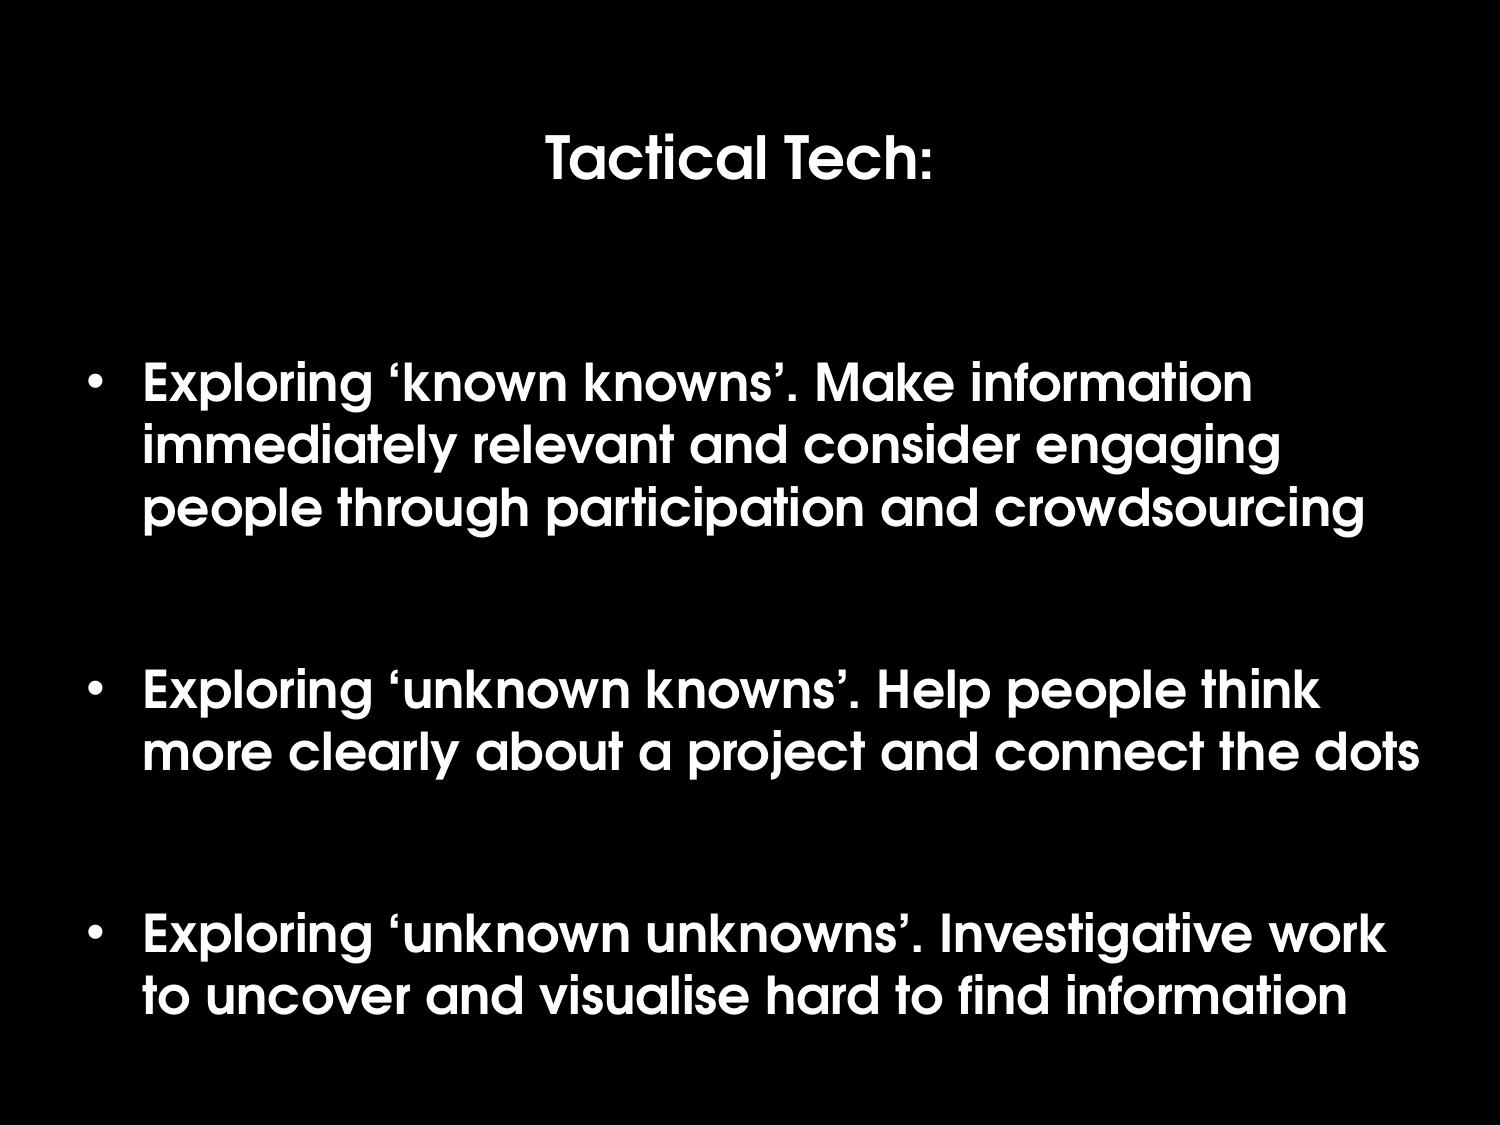

# Tactical Tech:
Exploring ‘known knowns’. Make information immediately relevant and consider engaging people through participation and crowdsourcing

Exploring ‘unknown knowns’. Help people think more clearly about a project and connect the dots

Exploring ‘unknown unknowns’. Investigative work to uncover and visualise hard to find information